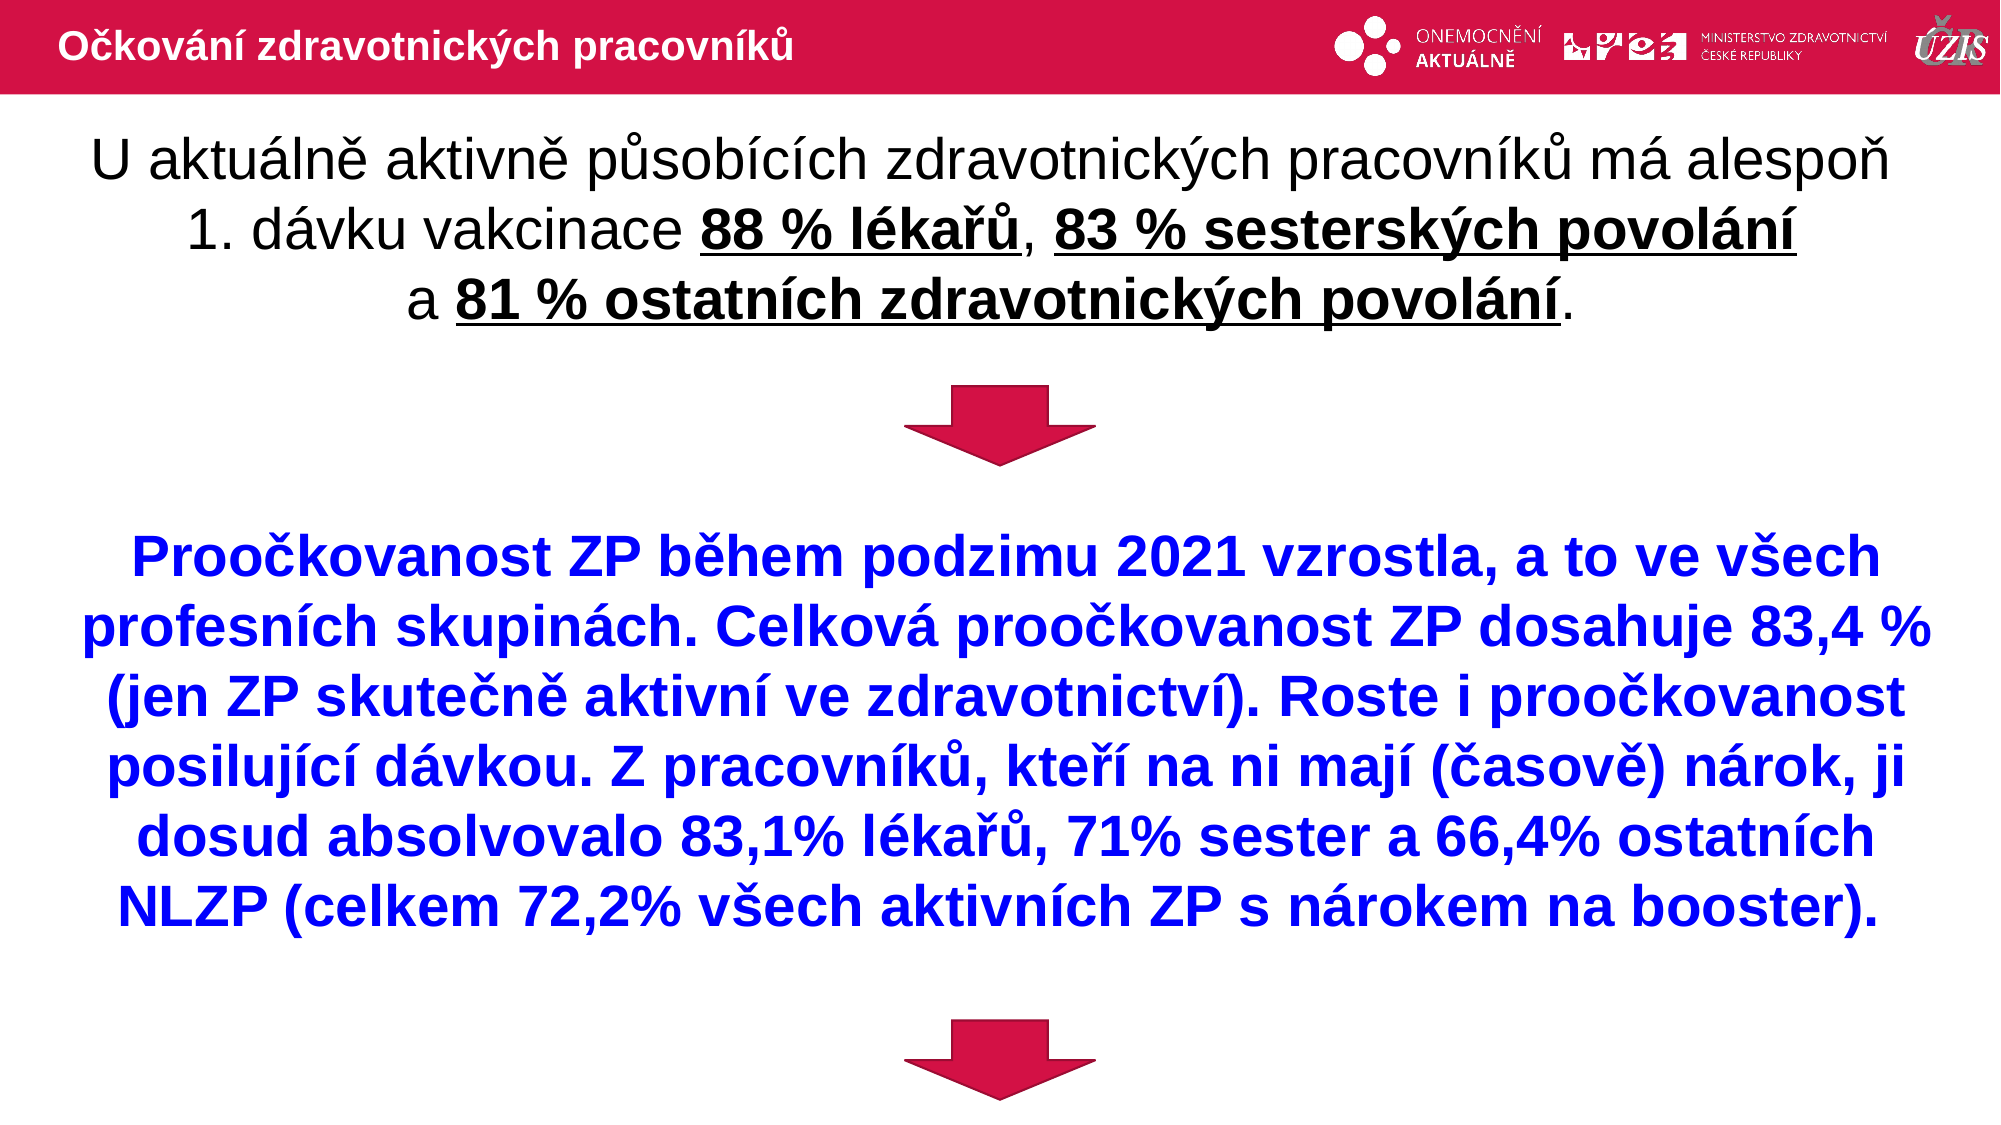

# Očkování zdravotnických pracovníků
U aktuálně aktivně působících zdravotnických pracovníků má alespoň
1. dávku vakcinace 88 % lékařů, 83 % sesterských povolání
a 81 % ostatních zdravotnických povolání.

Proočkovanost ZP během podzimu 2021 vzrostla, a to ve všech profesních skupinách. Celková proočkovanost ZP dosahuje 83,4 % (jen ZP skutečně aktivní ve zdravotnictví). Roste i proočkovanost posilující dávkou. Z pracovníků, kteří na ni mají (časově) nárok, ji dosud absolvovalo 83,1% lékařů, 71% sester a 66,4% ostatních NLZP (celkem 72,2% všech aktivních ZP s nárokem na booster).